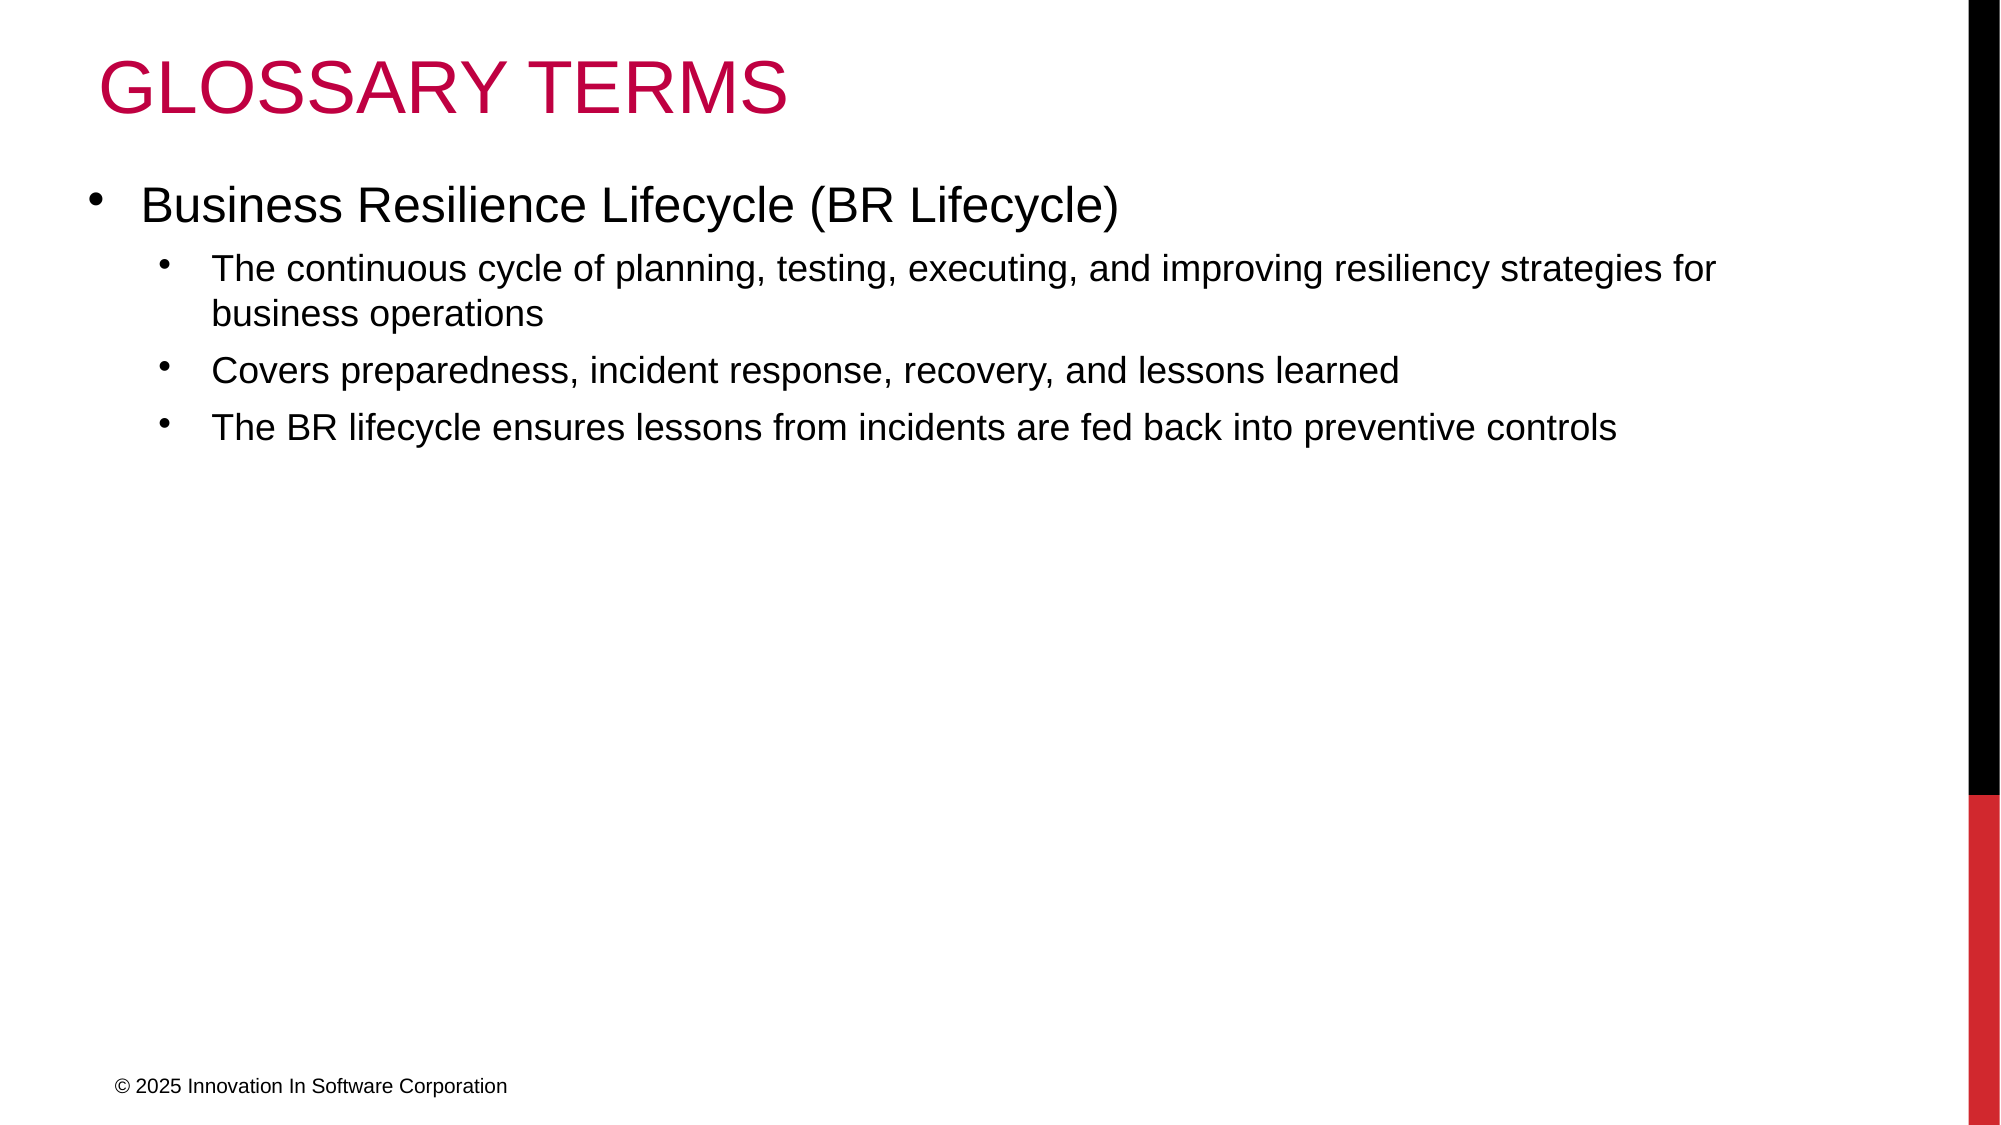

# Glossary Terms
Business Resilience Lifecycle (BR Lifecycle)
The continuous cycle of planning, testing, executing, and improving resiliency strategies for business operations
Covers preparedness, incident response, recovery, and lessons learned
The BR lifecycle ensures lessons from incidents are fed back into preventive controls
© 2025 Innovation In Software Corporation